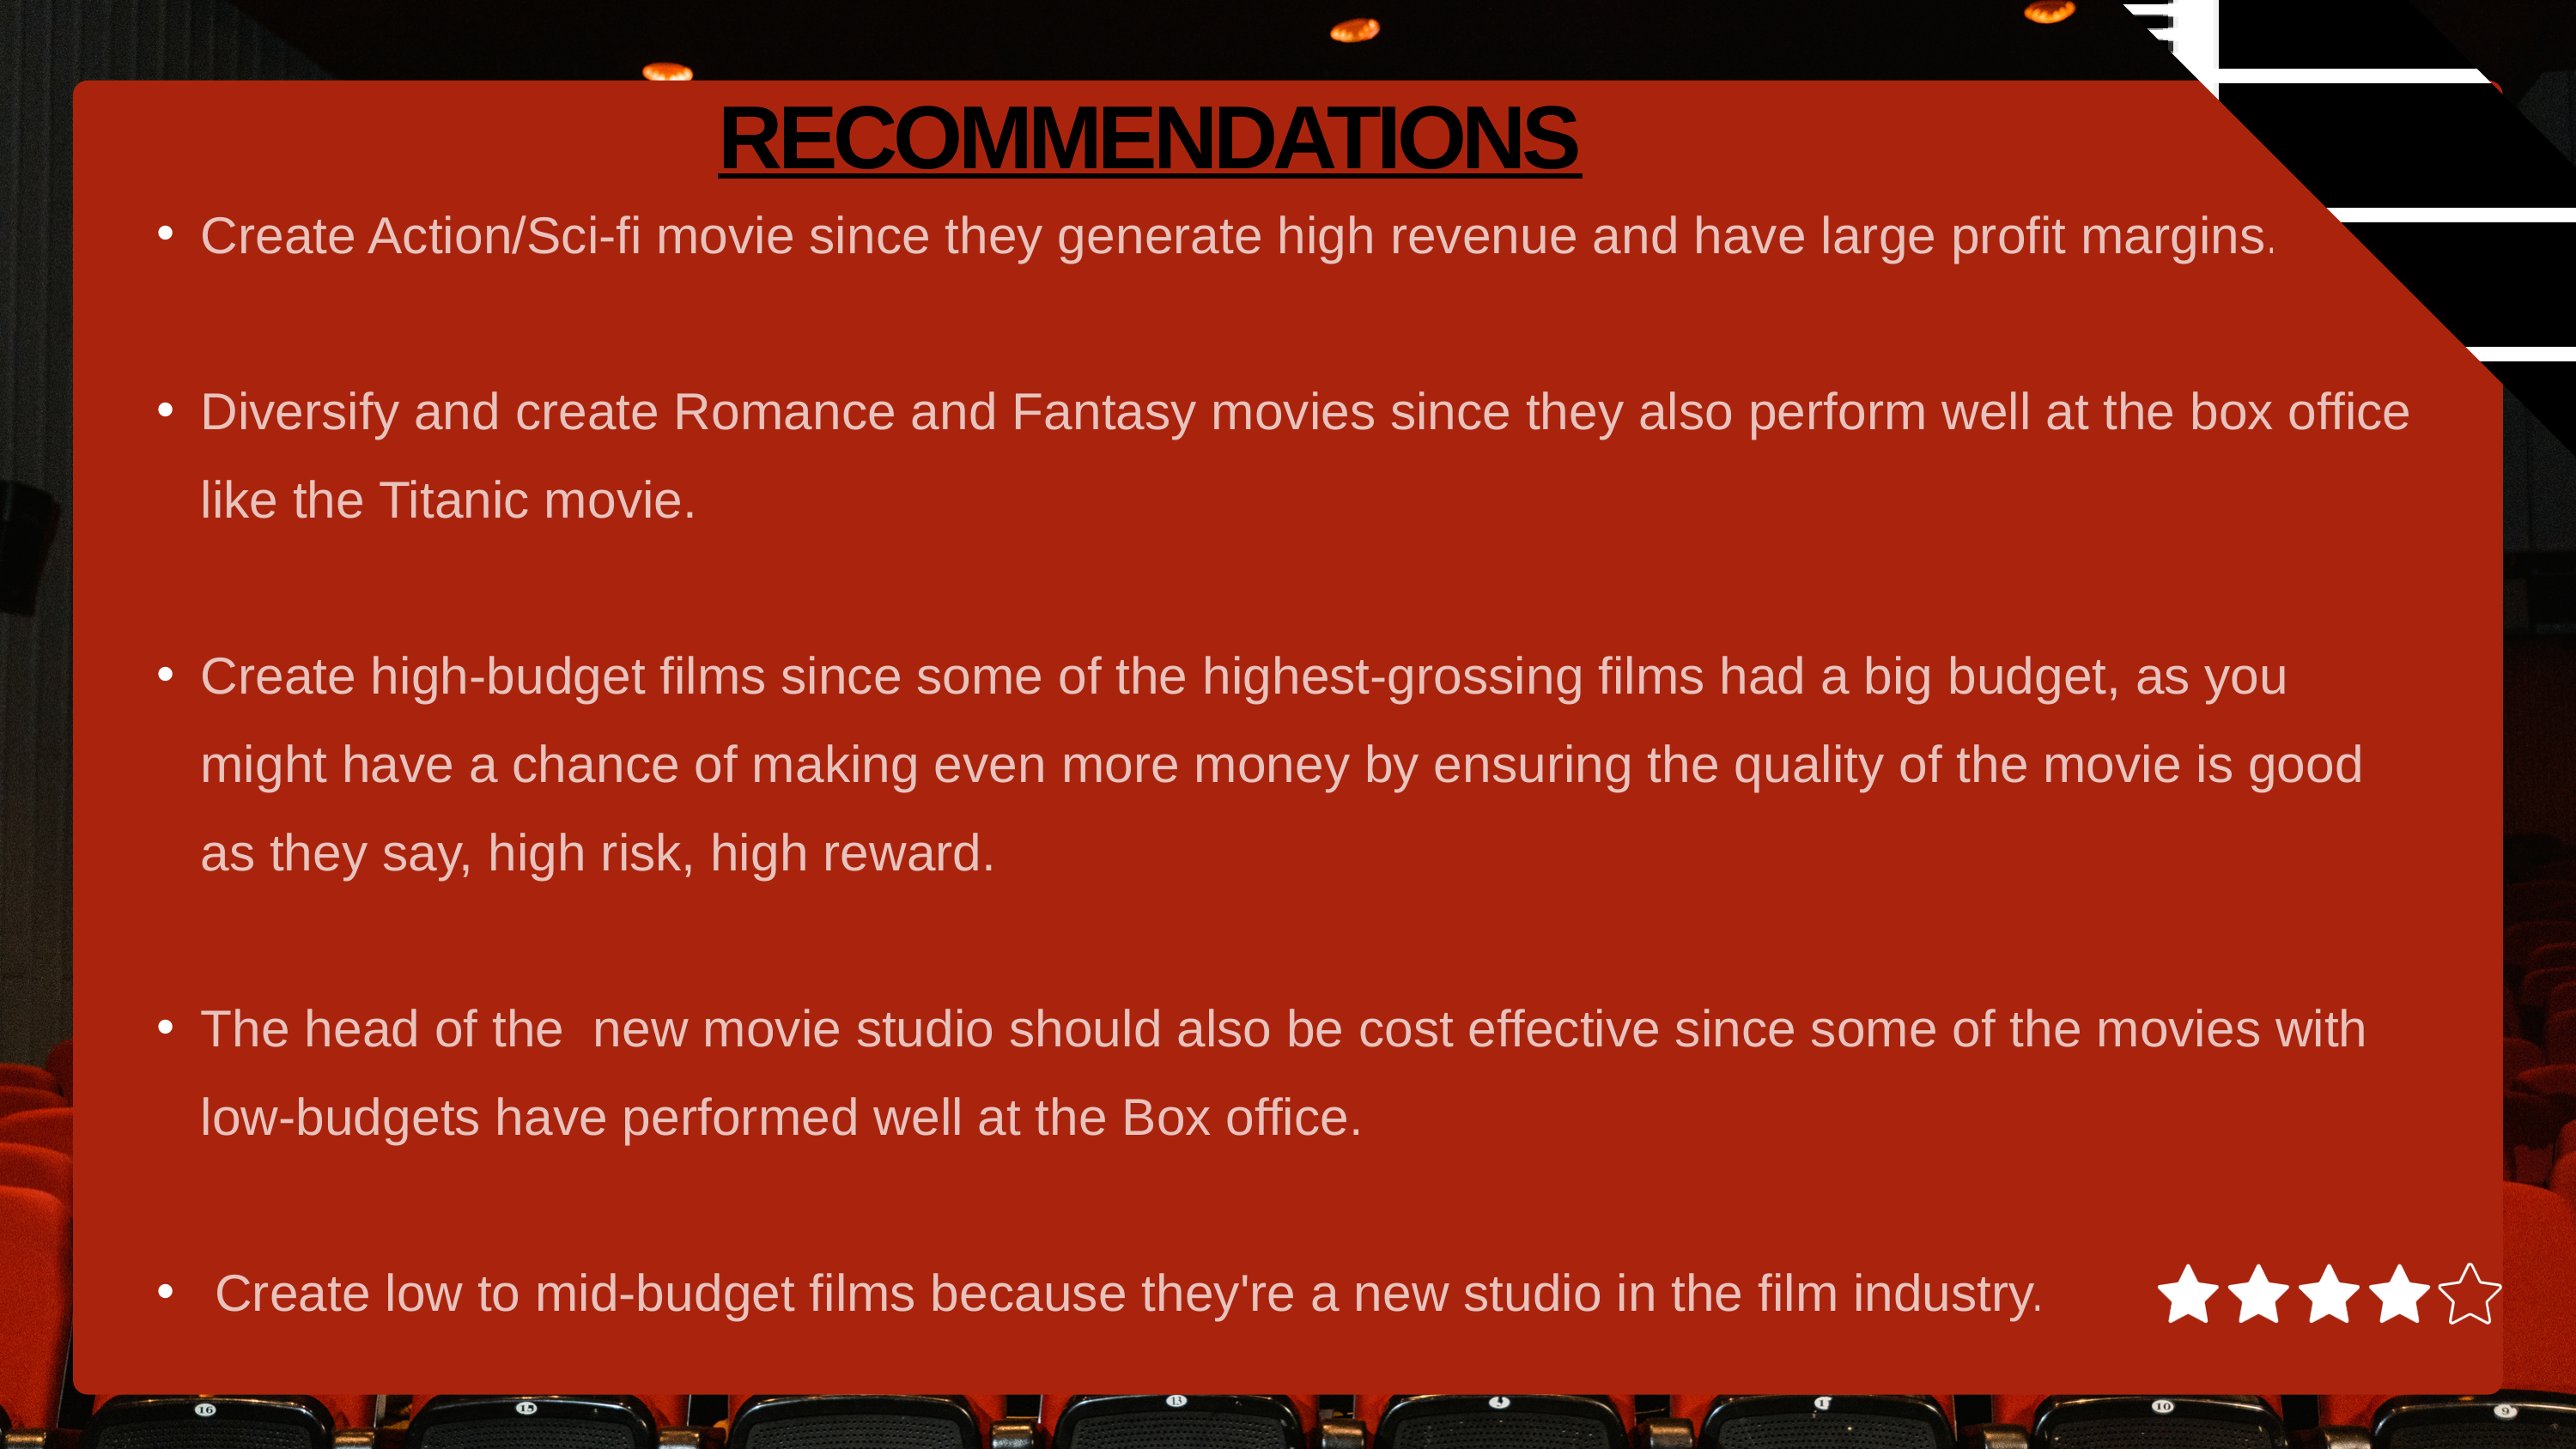

RECOMMENDATIONS
Create Action/Sci-fi movie since they generate high revenue and have large profit margins.

Diversify and create Romance and Fantasy movies since they also perform well at the box office like the Titanic movie.

Create high-budget films since some of the highest-grossing films had a big budget, as you might have a chance of making even more money by ensuring the quality of the movie is good as they say, high risk, high reward.

The head of the  new movie studio should also be cost effective since some of the movies with low-budgets have performed well at the Box office.

 Create low to mid-budget films because they're a new studio in the film industry.